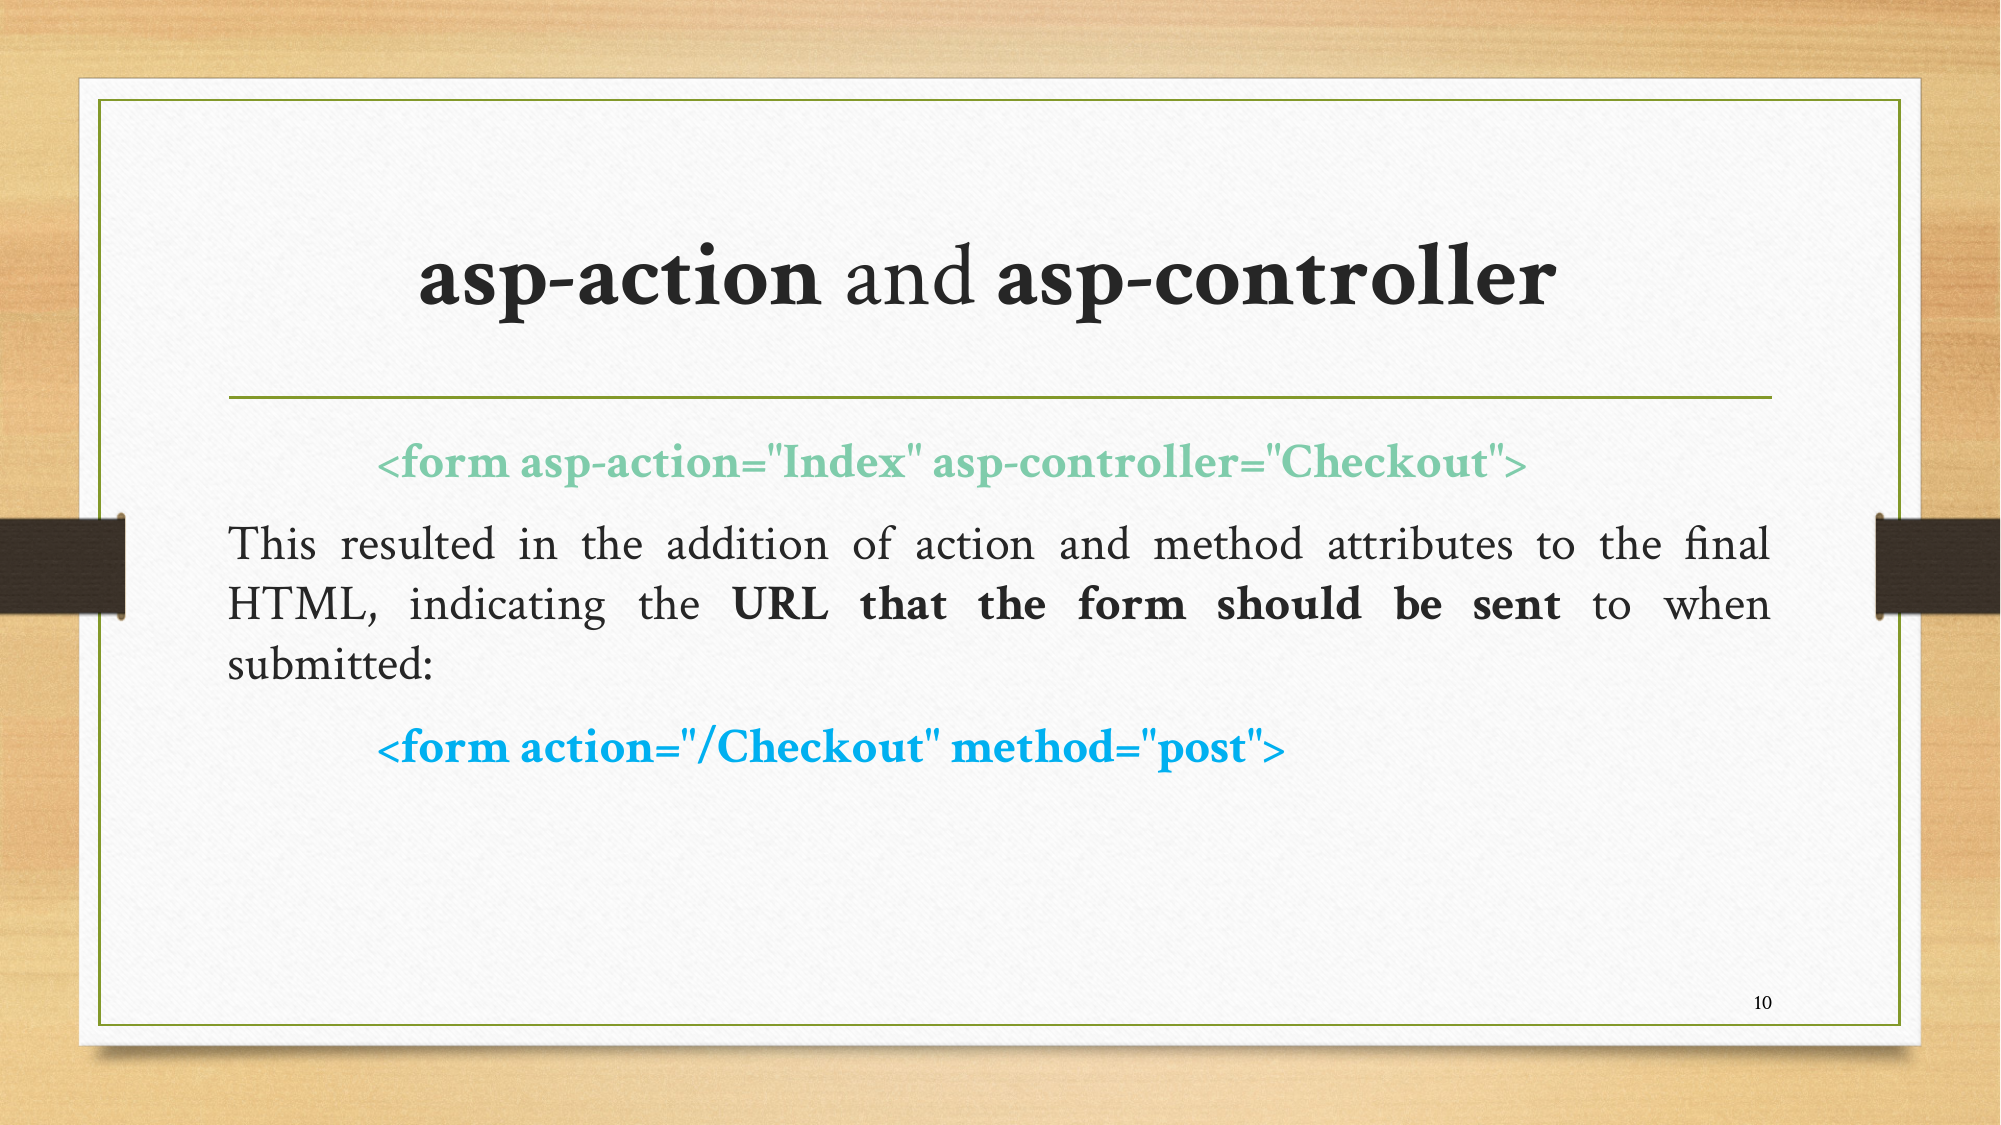

# asp-action and asp-controller
	<form asp-action="Index" asp-controller="Checkout">
This resulted in the addition of action and method attributes to the final HTML, indicating the URL that the form should be sent to when submitted:
	<form action="/Checkout" method="post">

10